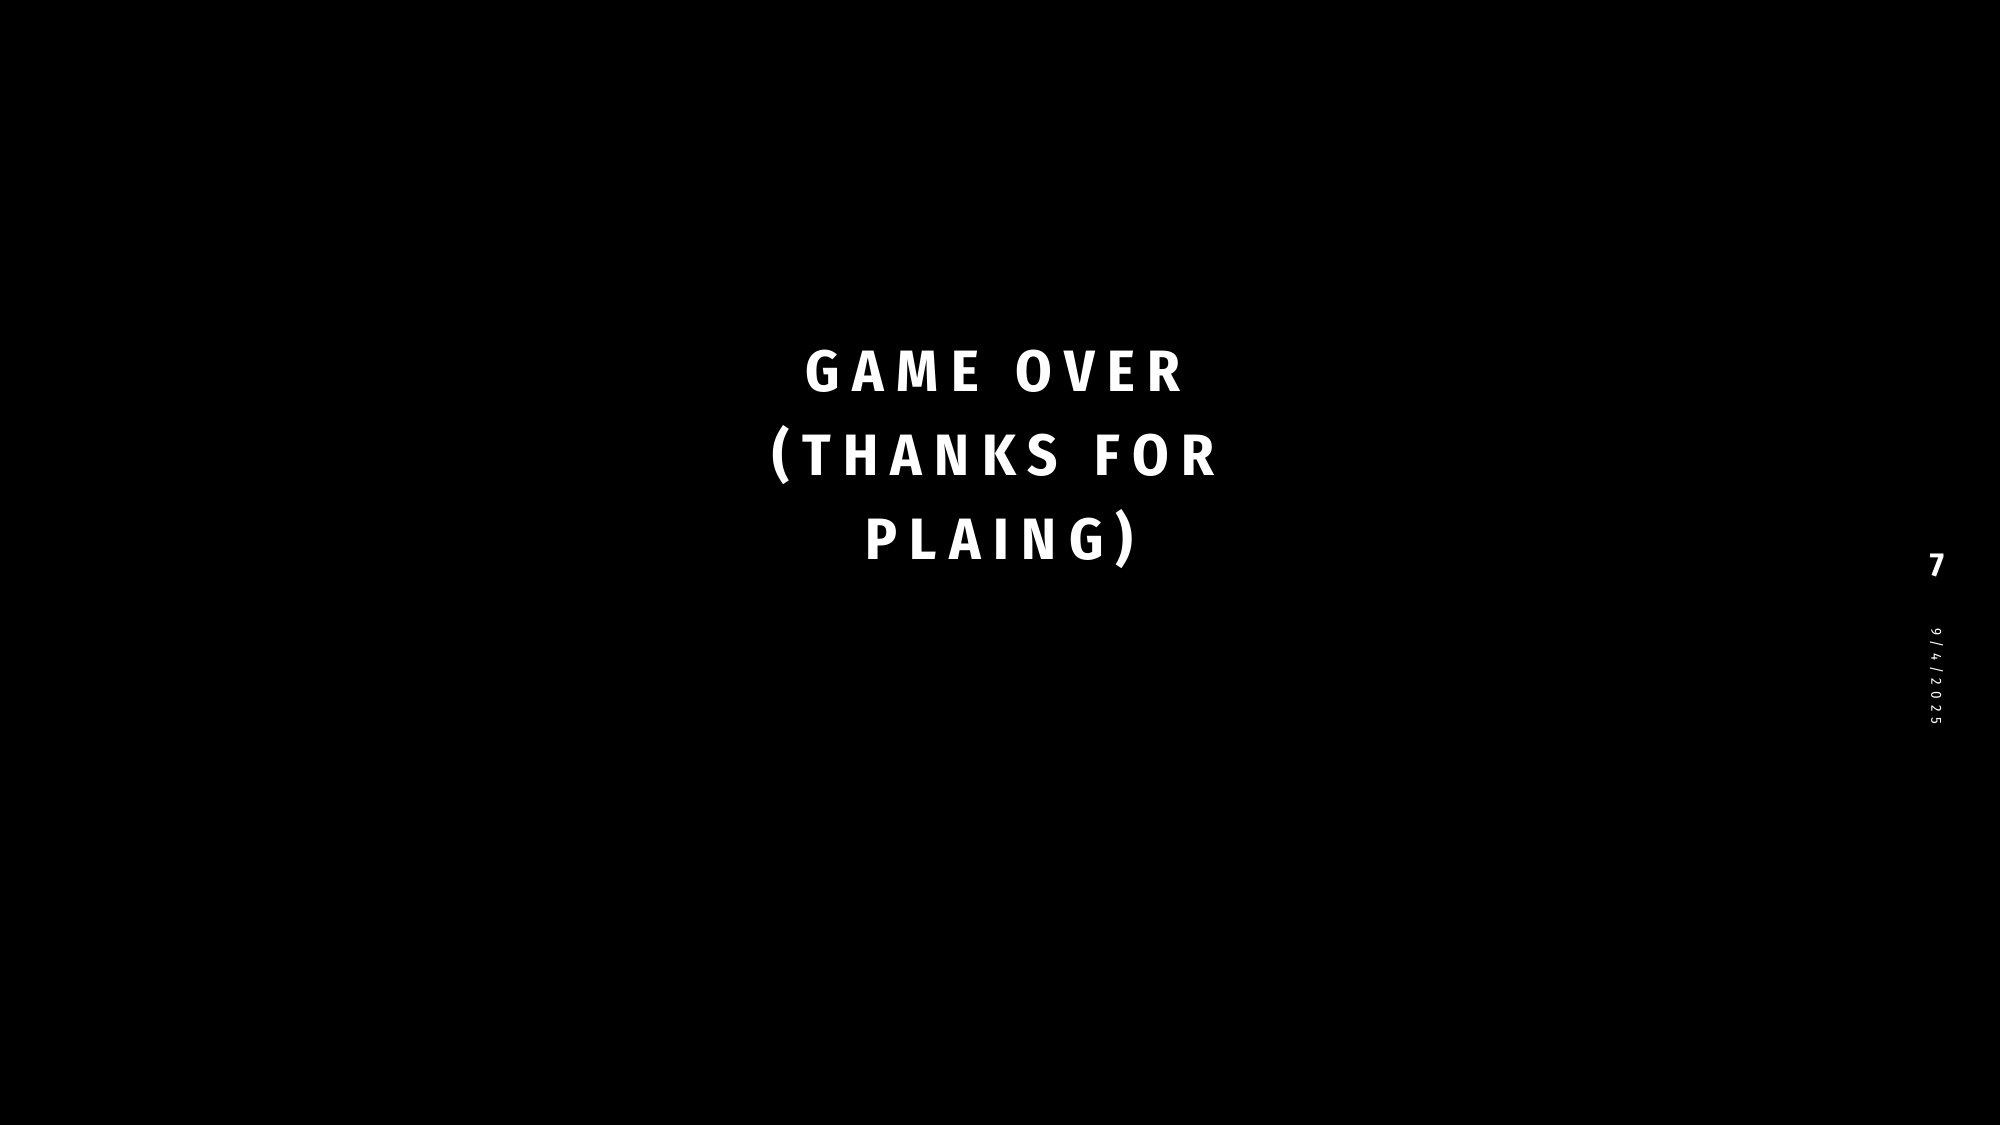

# Game over (thanks for plaing)
7
9/4/2025